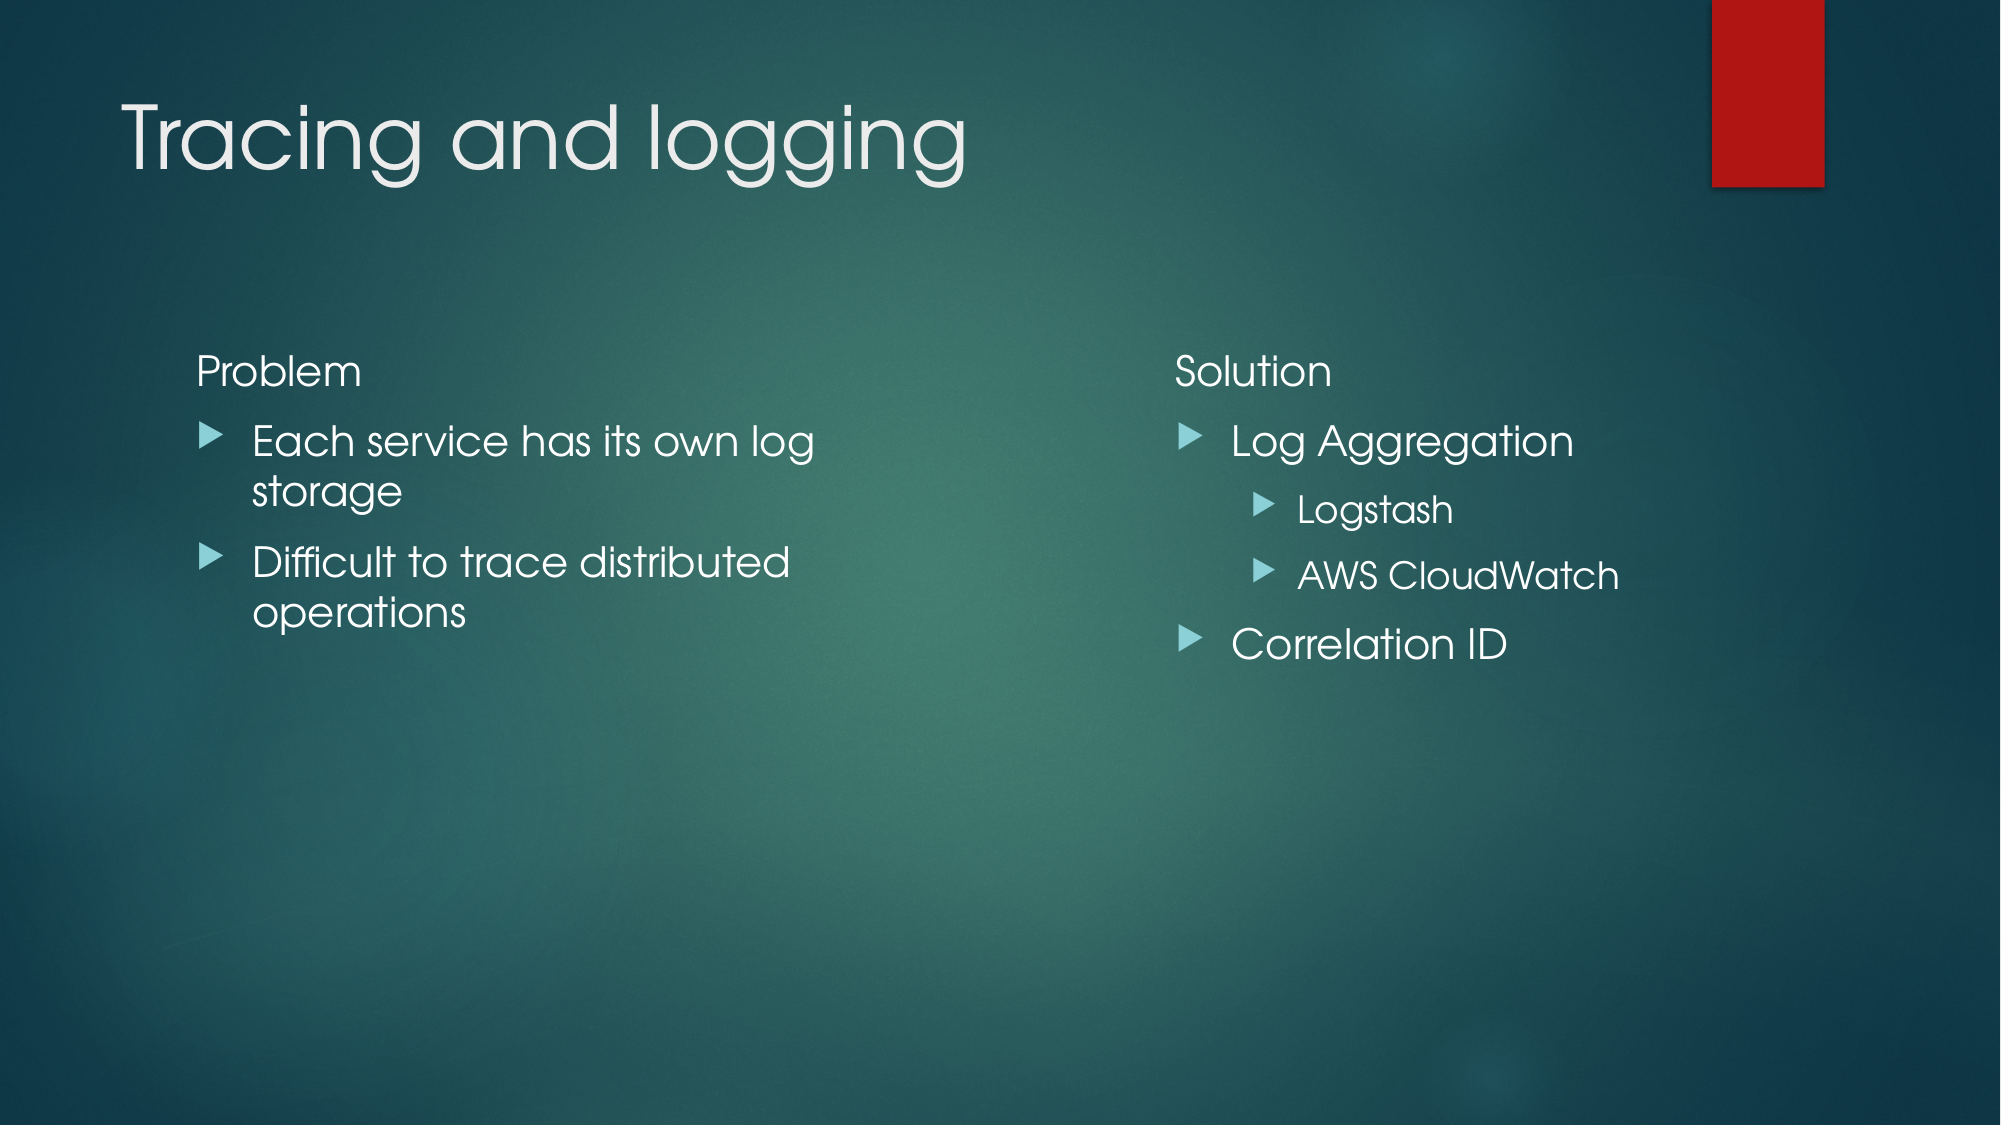

# Tracing and logging
Problem
Each service has its own log storage
Difficult to trace distributed operations
Solution
Log Aggregation
Logstash
AWS CloudWatch
Correlation ID